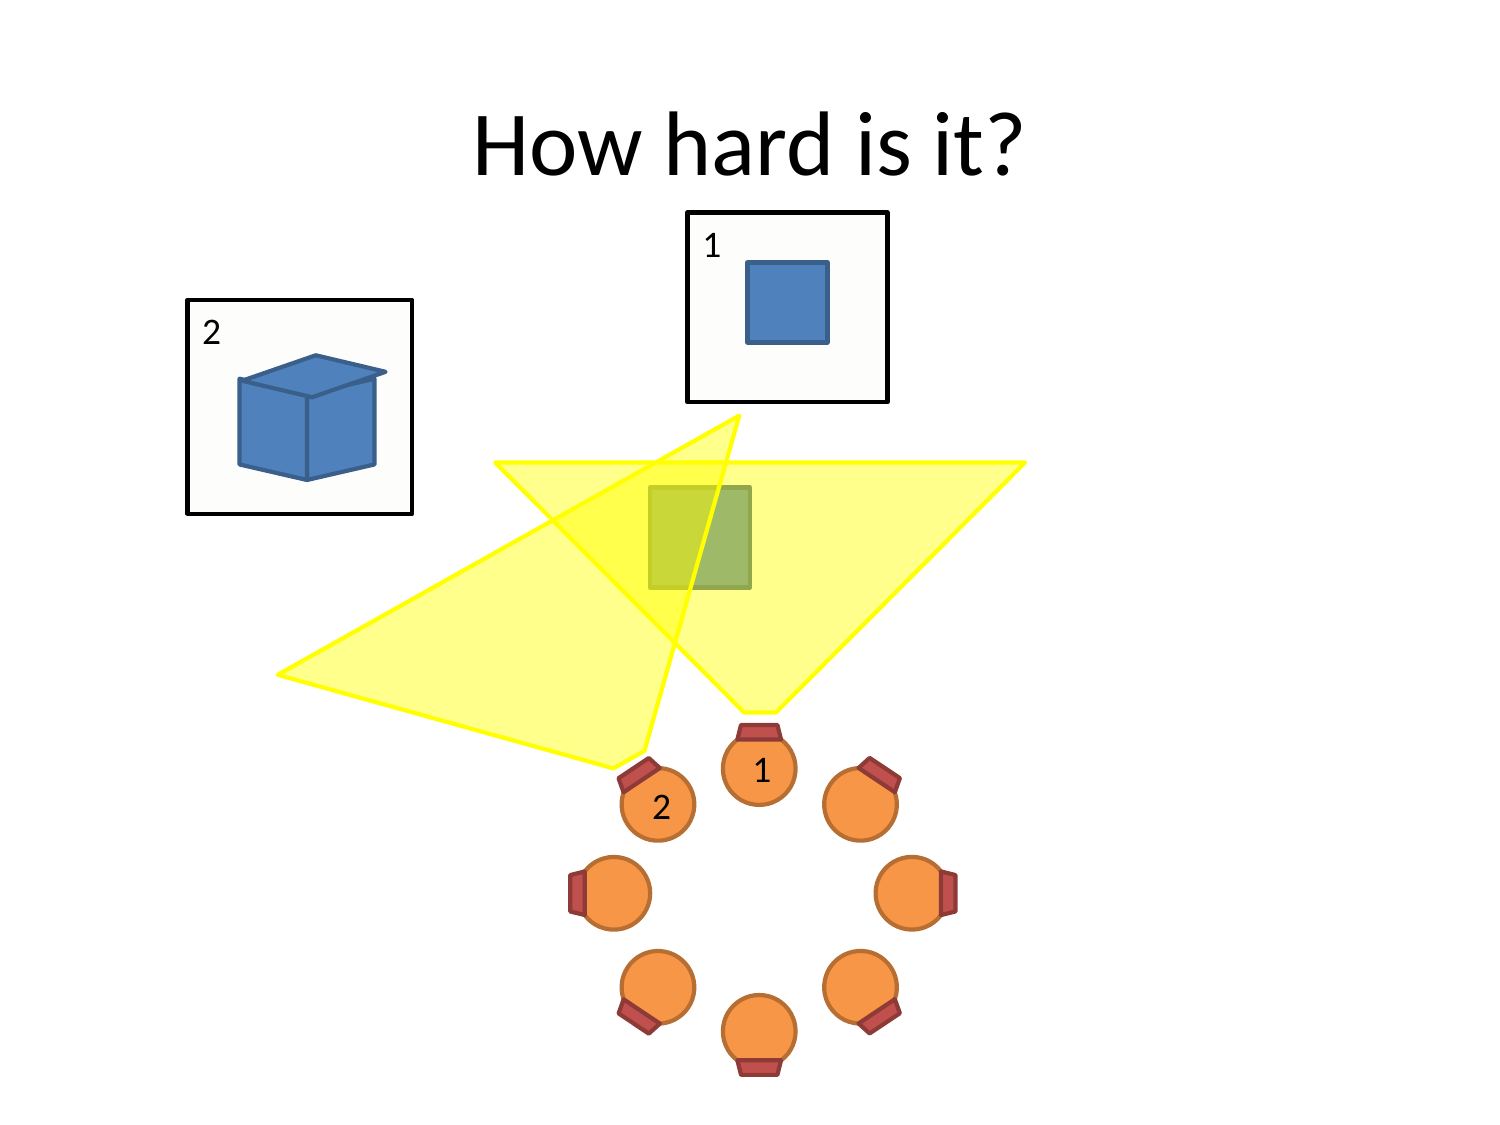

# How hard is it?

1

2

1
2